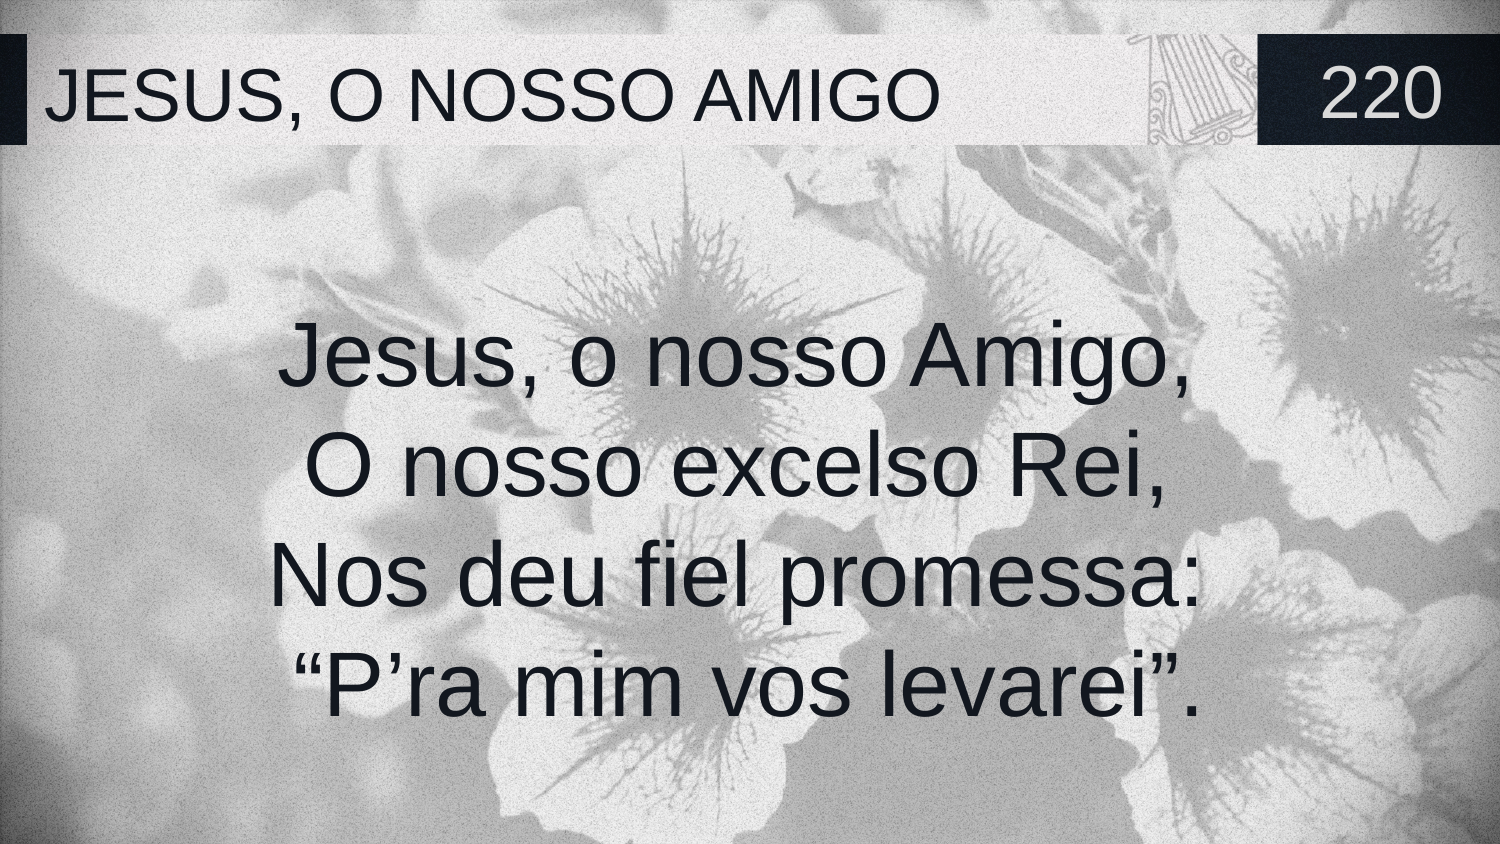

# JESUS, O NOSSO AMIGO
220
Jesus, o nosso Amigo,
O nosso excelso Rei,
Nos deu fiel promessa:
“P’ra mim vos levarei”.